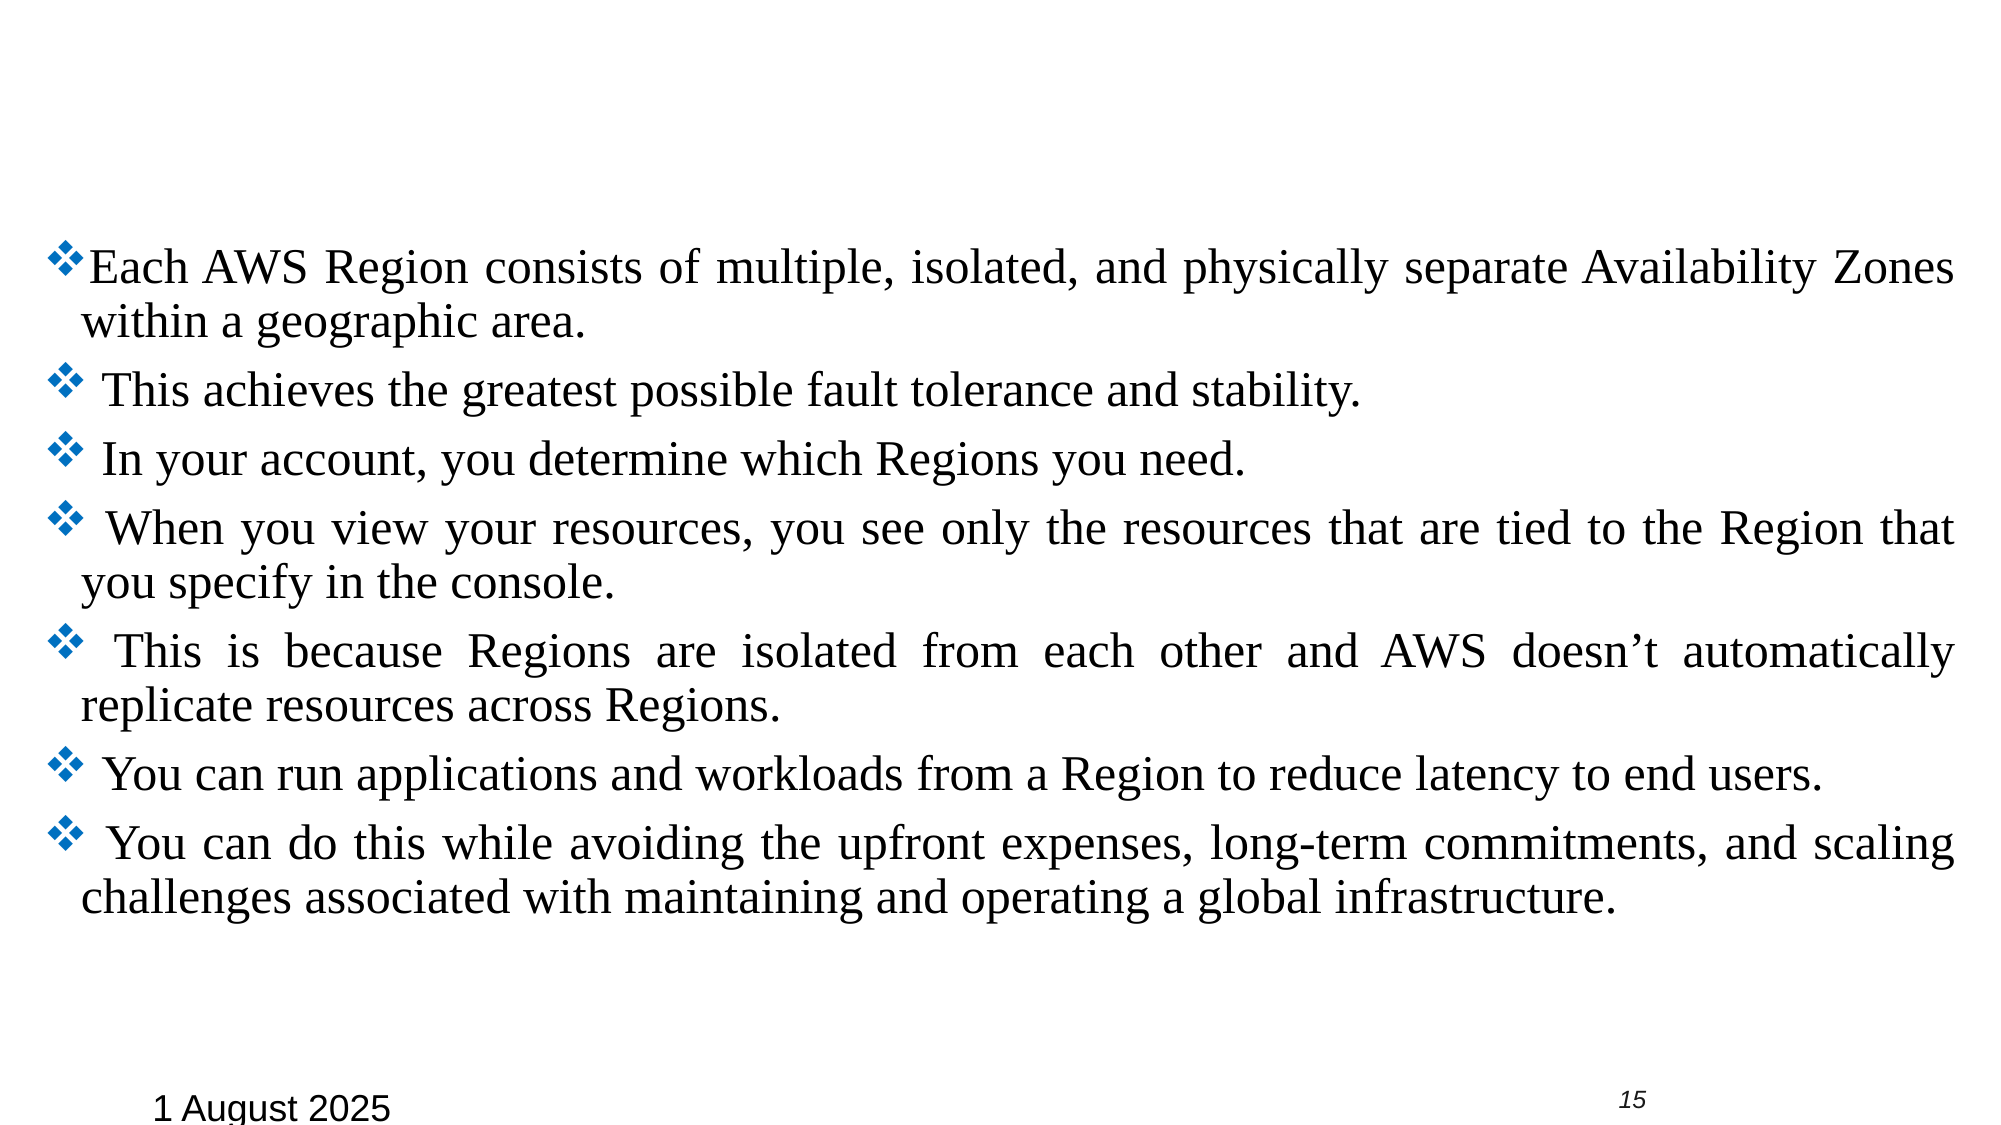

Regions point to remember
Each AWS Region consists of multiple, isolated, and physically separate Availability Zones within a geographic area.
 This achieves the greatest possible fault tolerance and stability.
 In your account, you determine which Regions you need.
 When you view your resources, you see only the resources that are tied to the Region that you specify in the console.
 This is because Regions are isolated from each other and AWS doesn’t automatically replicate resources across Regions.
 You can run applications and workloads from a Region to reduce latency to end users.
 You can do this while avoiding the upfront expenses, long-term commitments, and scaling challenges associated with maintaining and operating a global infrastructure.

1 August 2025
15